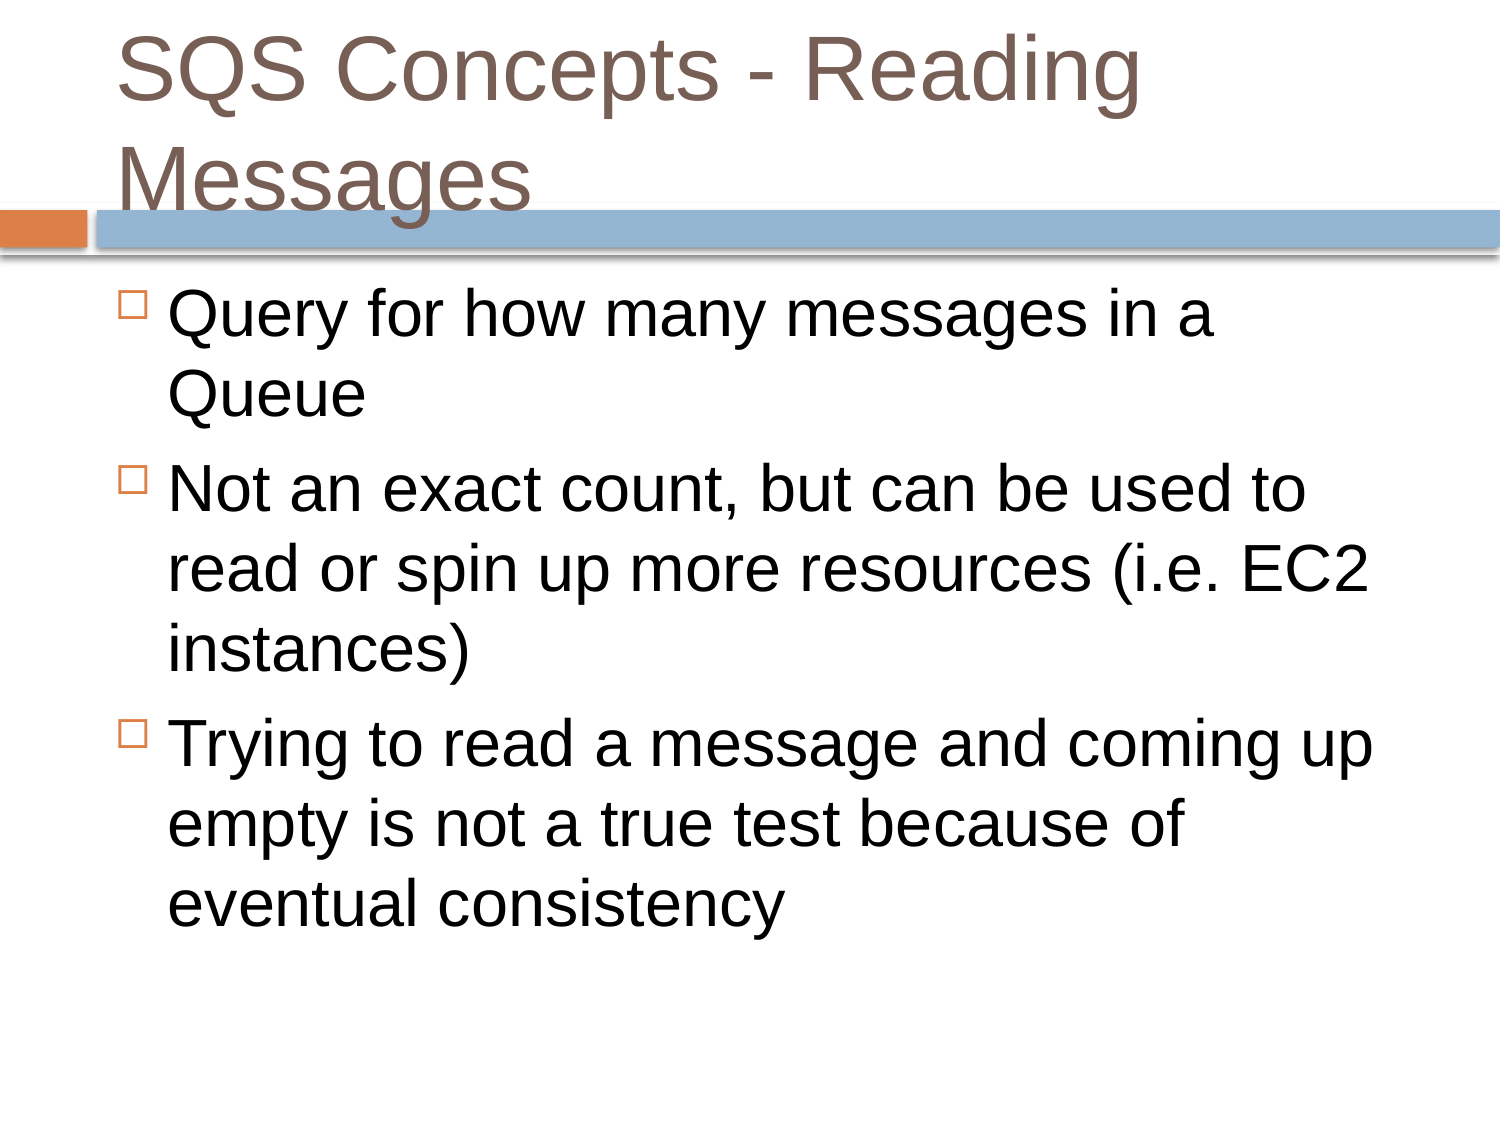

# SQS Concepts - Reading Messages
Query for how many messages in a Queue
Not an exact count, but can be used to read or spin up more resources (i.e. EC2 instances)
Trying to read a message and coming up empty is not a true test because of eventual consistency